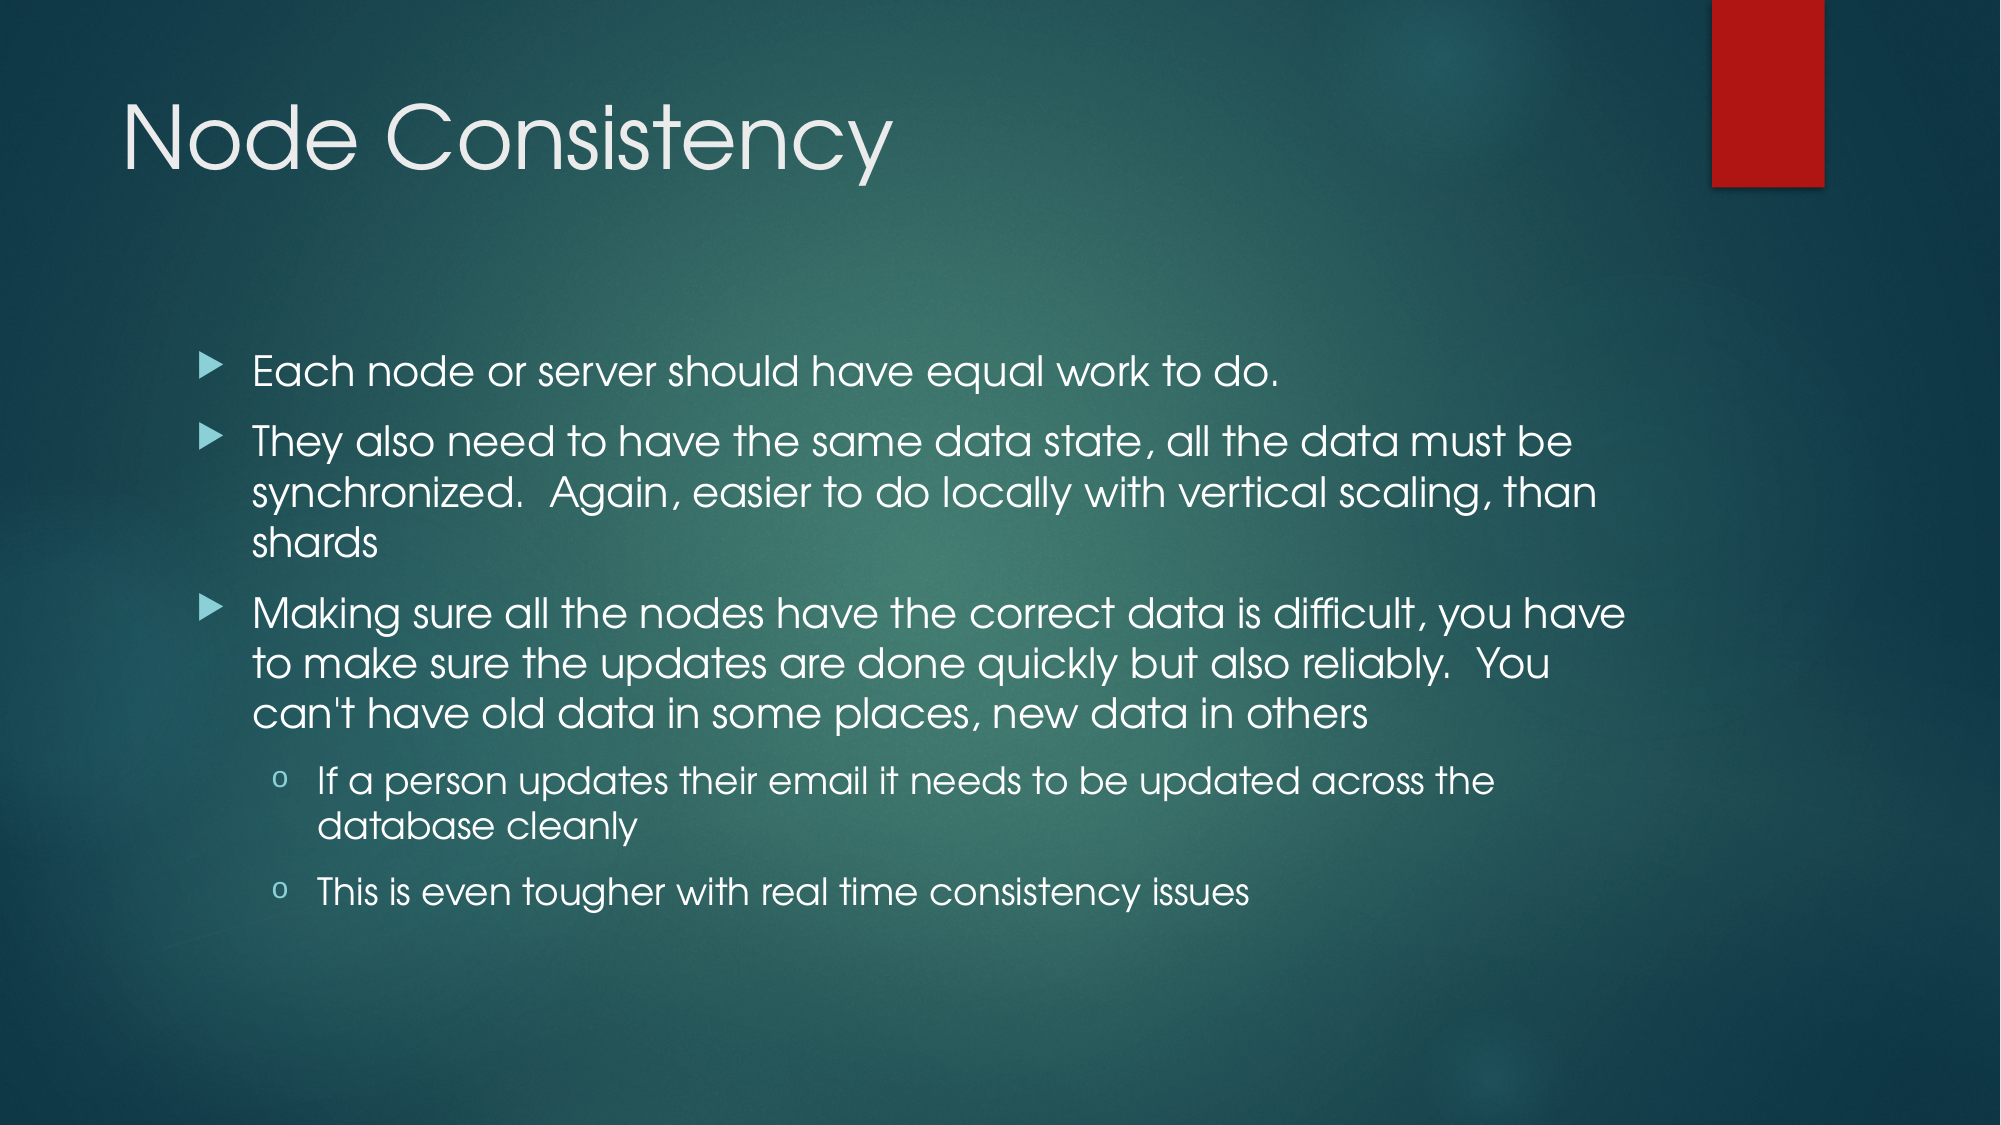

# Node Consistency
Each node or server should have equal work to do.
They also need to have the same data state, all the data must be synchronized.  Again, easier to do locally with vertical scaling, than shards
Making sure all the nodes have the correct data is difficult, you have to make sure the updates are done quickly but also reliably.  You can't have old data in some places, new data in others
If a person updates their email it needs to be updated across the database cleanly
This is even tougher with real time consistency issues